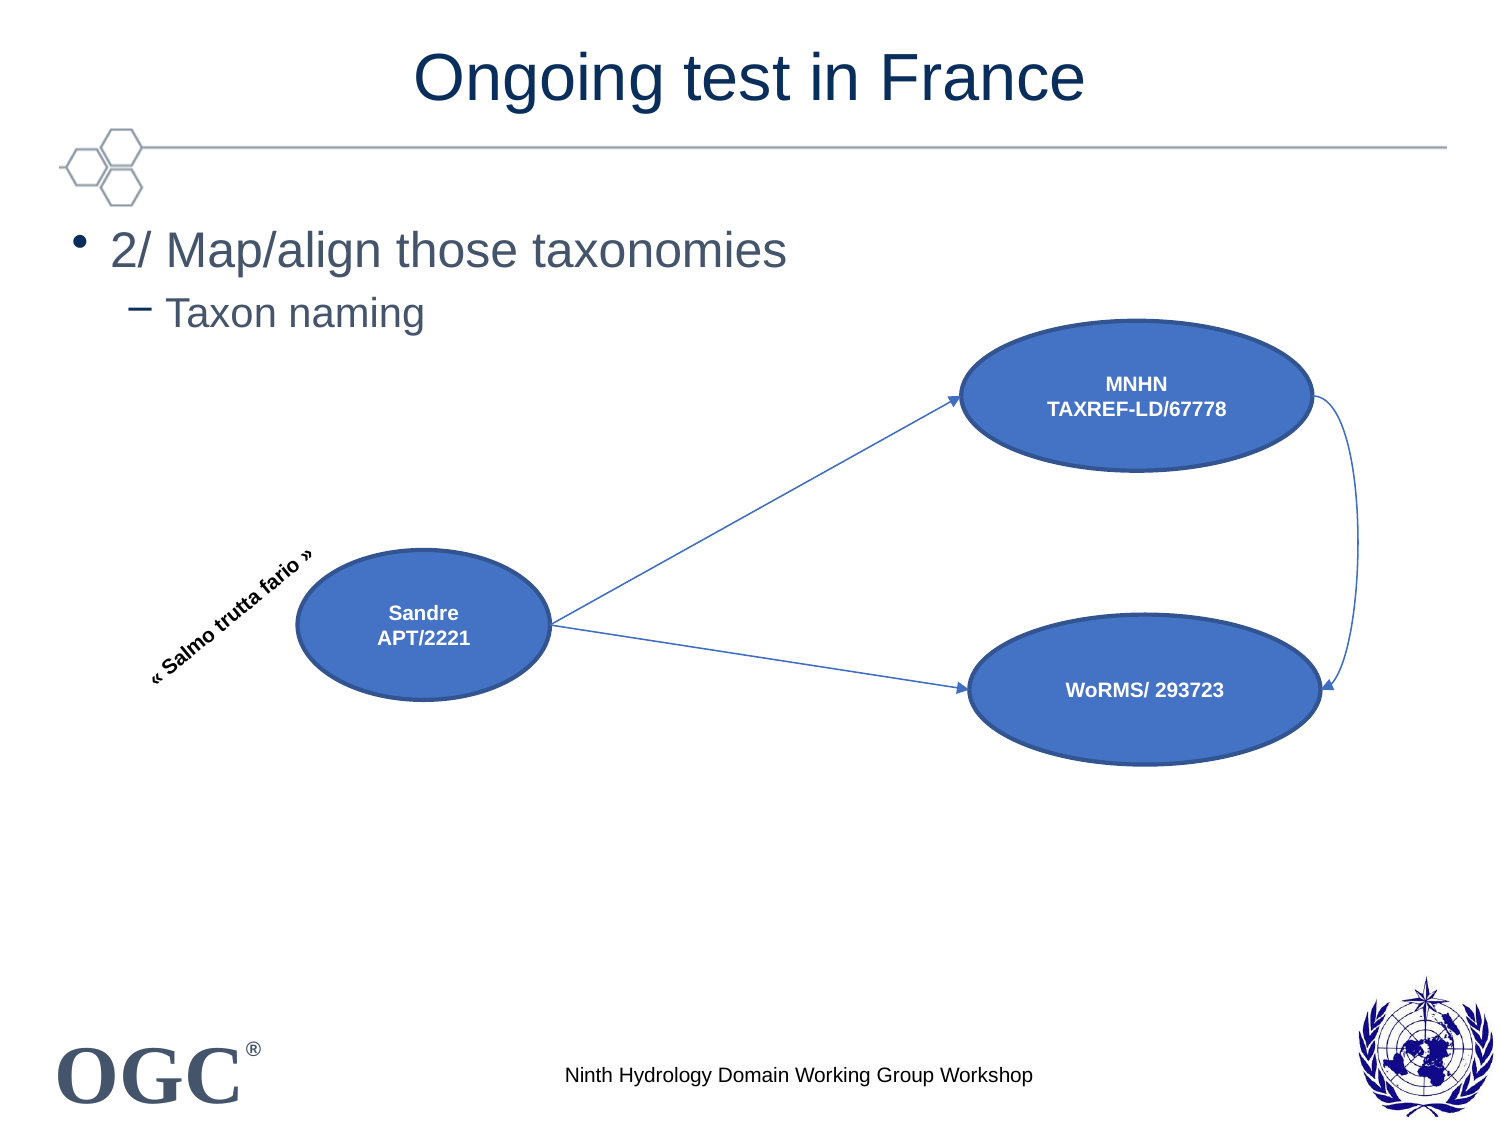

# Ongoing test in France
2/ Map/align those taxonomies
Taxon naming

MNHN TAXREF-LD/67778
Sandre APT/2221
« Salmo trutta fario »
WoRMS/ 293723
Ninth Hydrology Domain Working Group Workshop